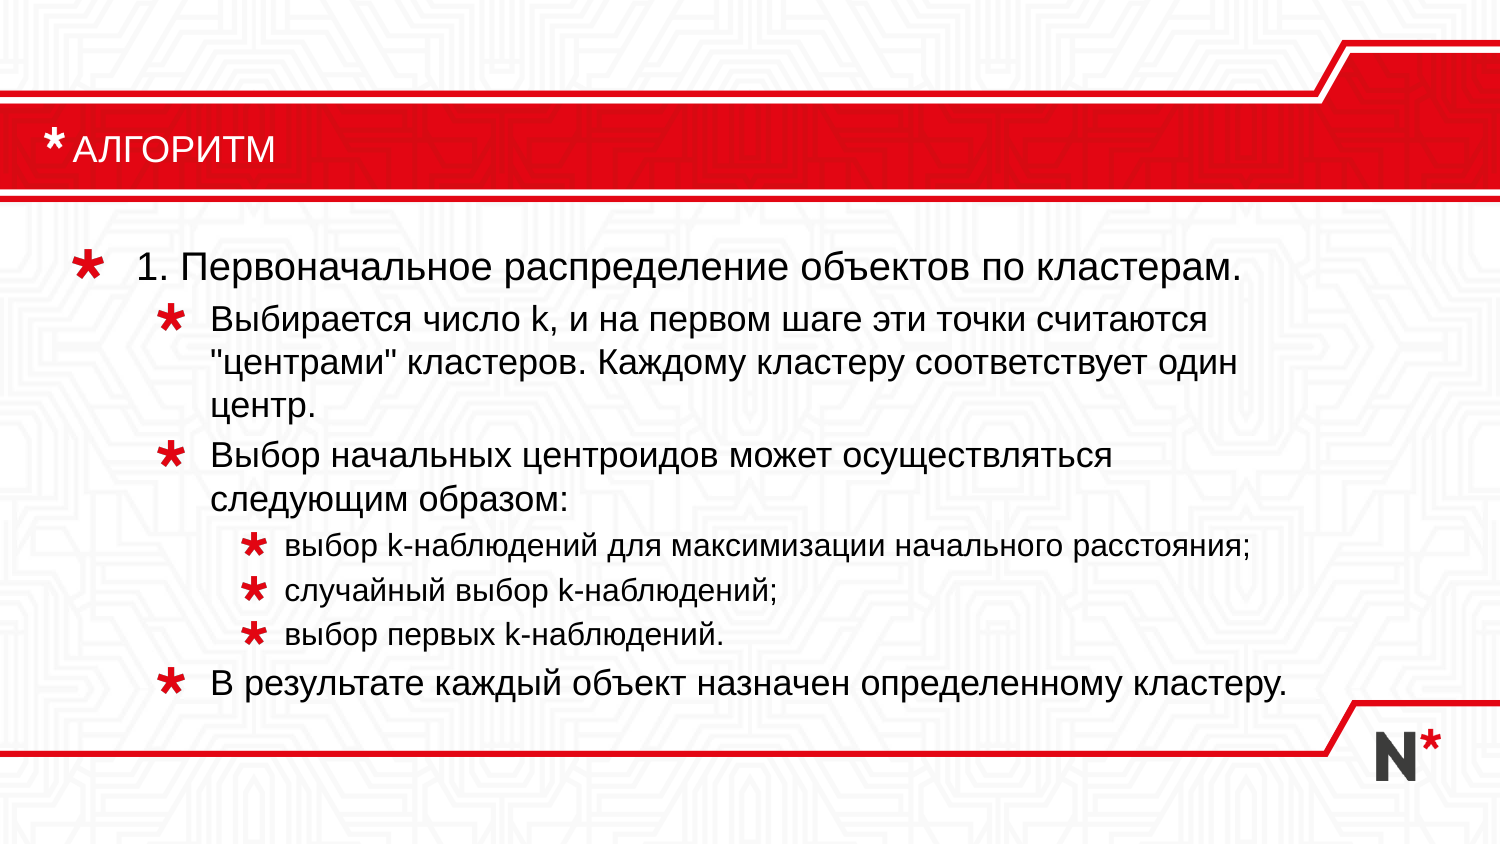

# АЛГОРИТМ
1. Первоначальное распределение объектов по кластерам.
Выбирается число k, и на первом шаге эти точки считаются "центрами" кластеров. Каждому кластеру соответствует один центр.
Выбор начальных центроидов может осуществляться следующим образом:
выбор k-наблюдений для максимизации начального расстояния;
случайный выбор k-наблюдений;
выбор первых k-наблюдений.
В результате каждый объект назначен определенному кластеру.